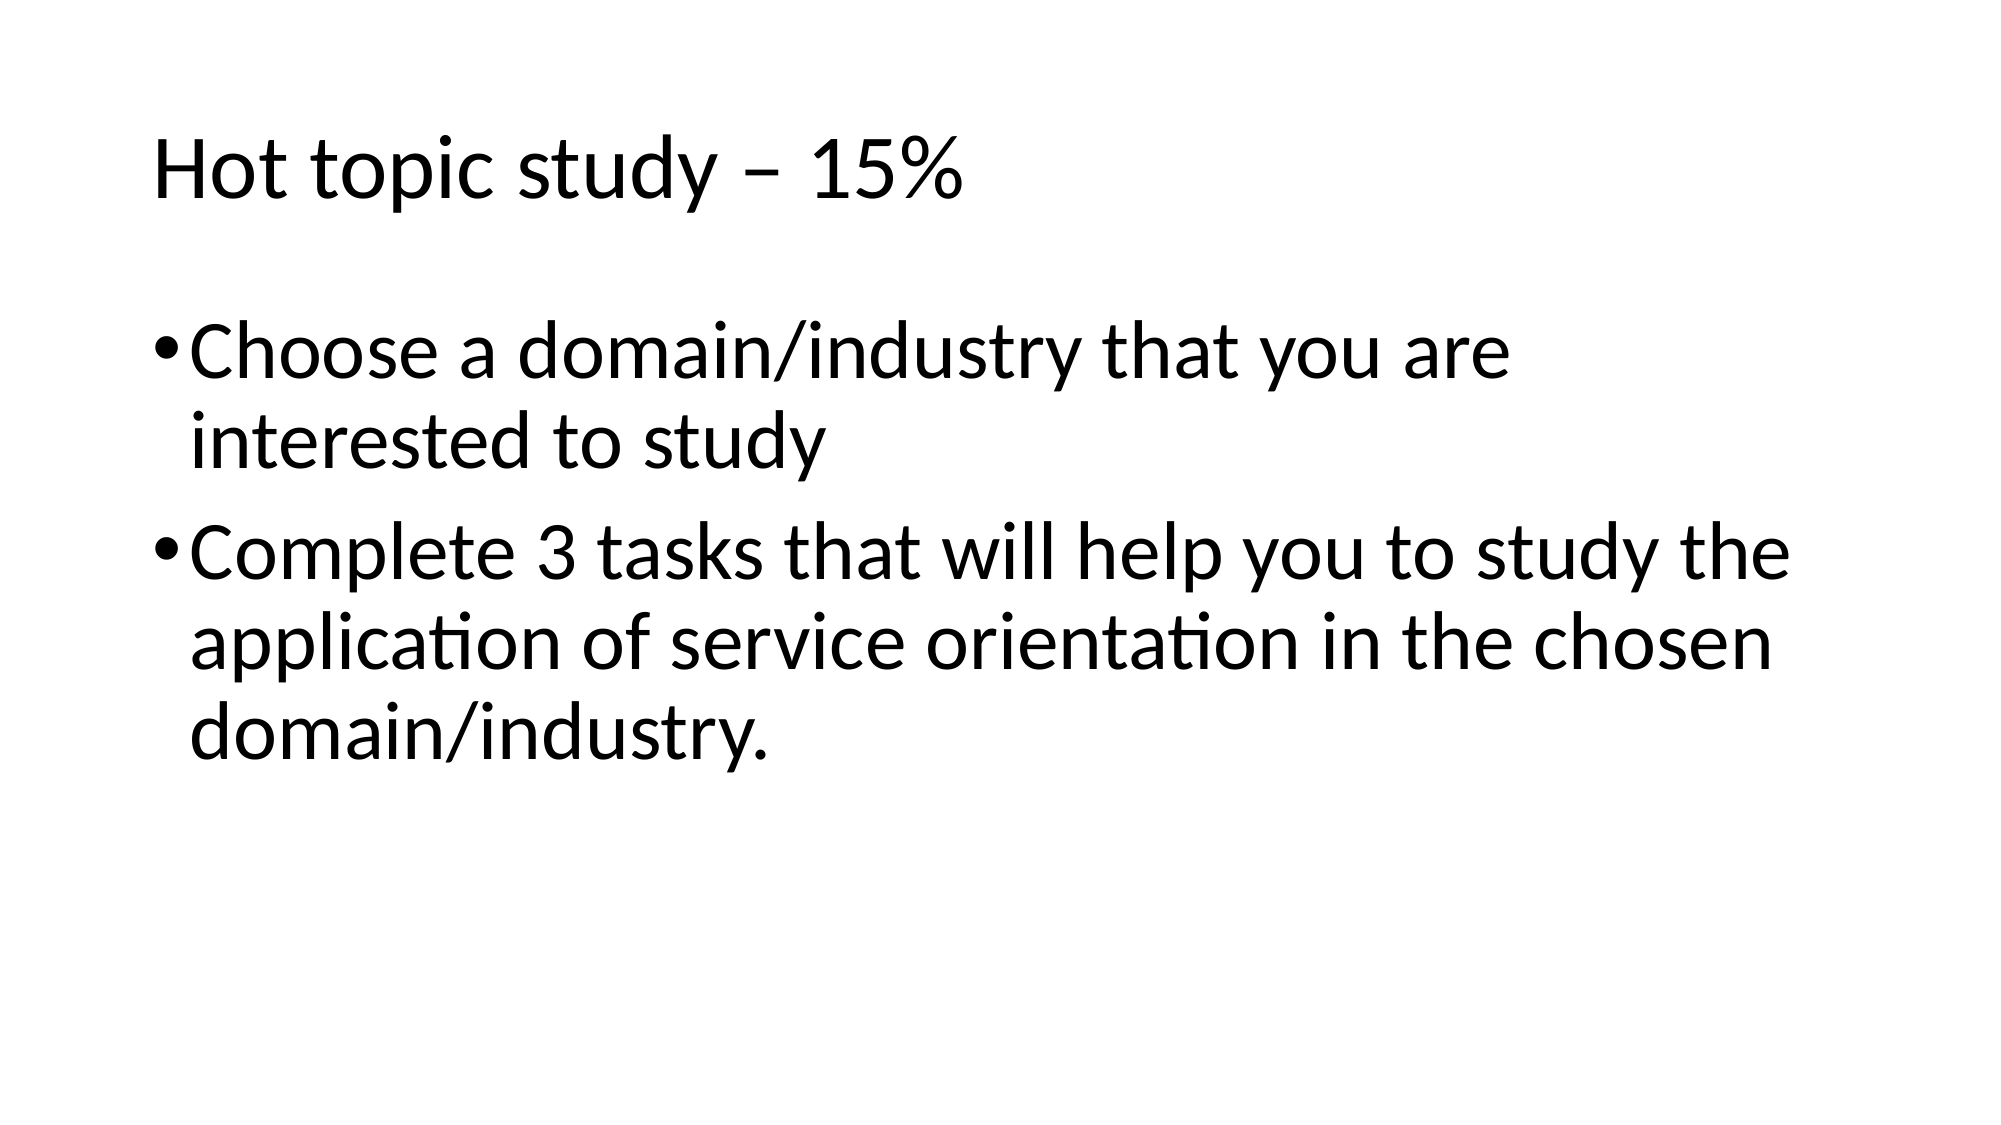

# Hot topic study – 15%
Choose a domain/industry that you are interested to study
Complete 3 tasks that will help you to study the application of service orientation in the chosen domain/industry.